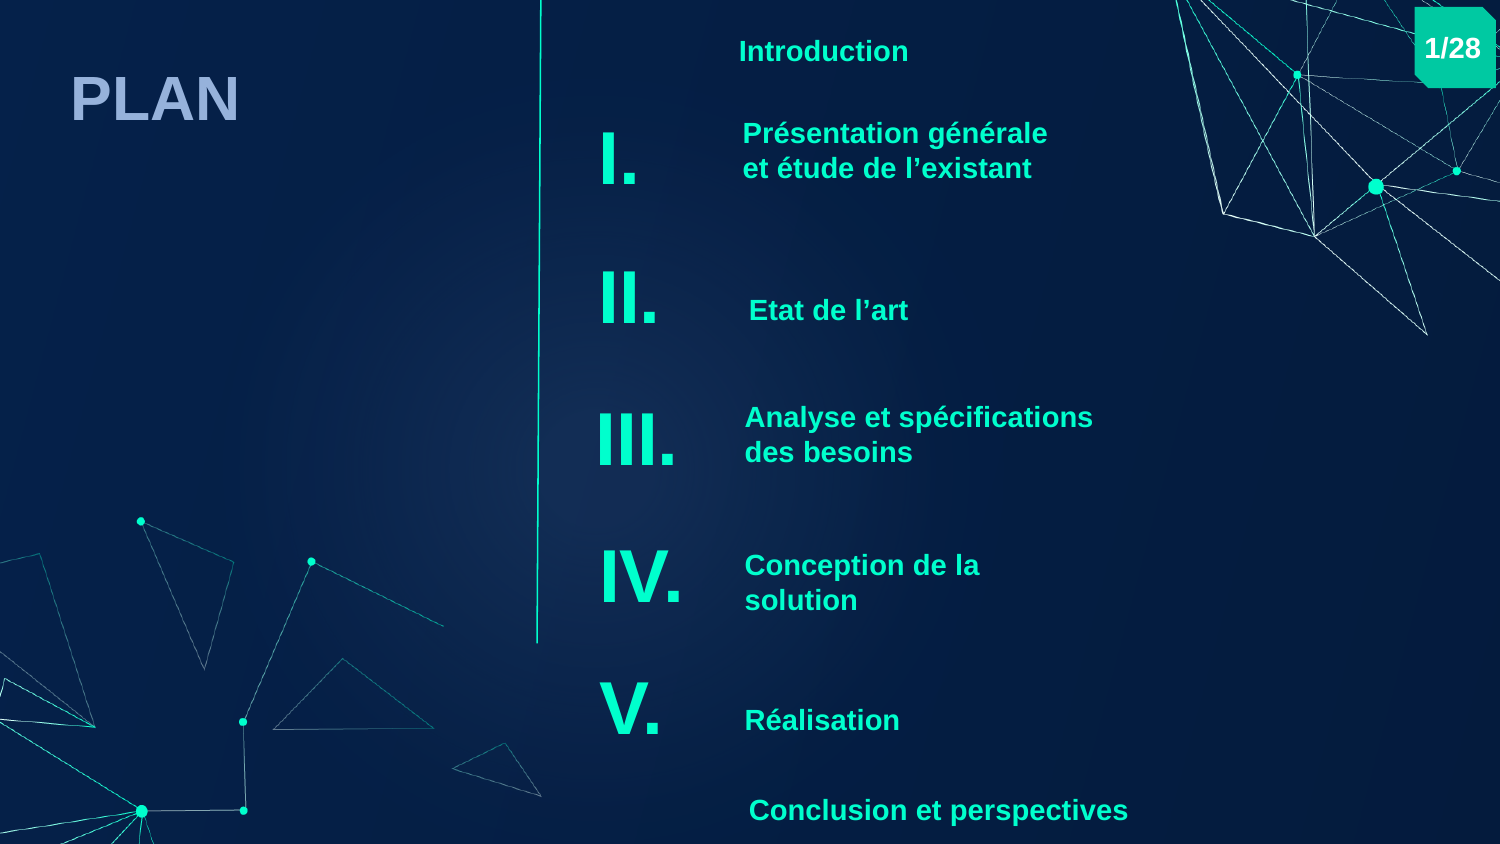

Introduction
1/28

# PLAN
Présentation générale
et étude de l’existant
I.
II.
Etat de l’art
III.
Analyse et spécifications des besoins
IV.
Conception de la solution
V.
Réalisation
Conclusion et perspectives